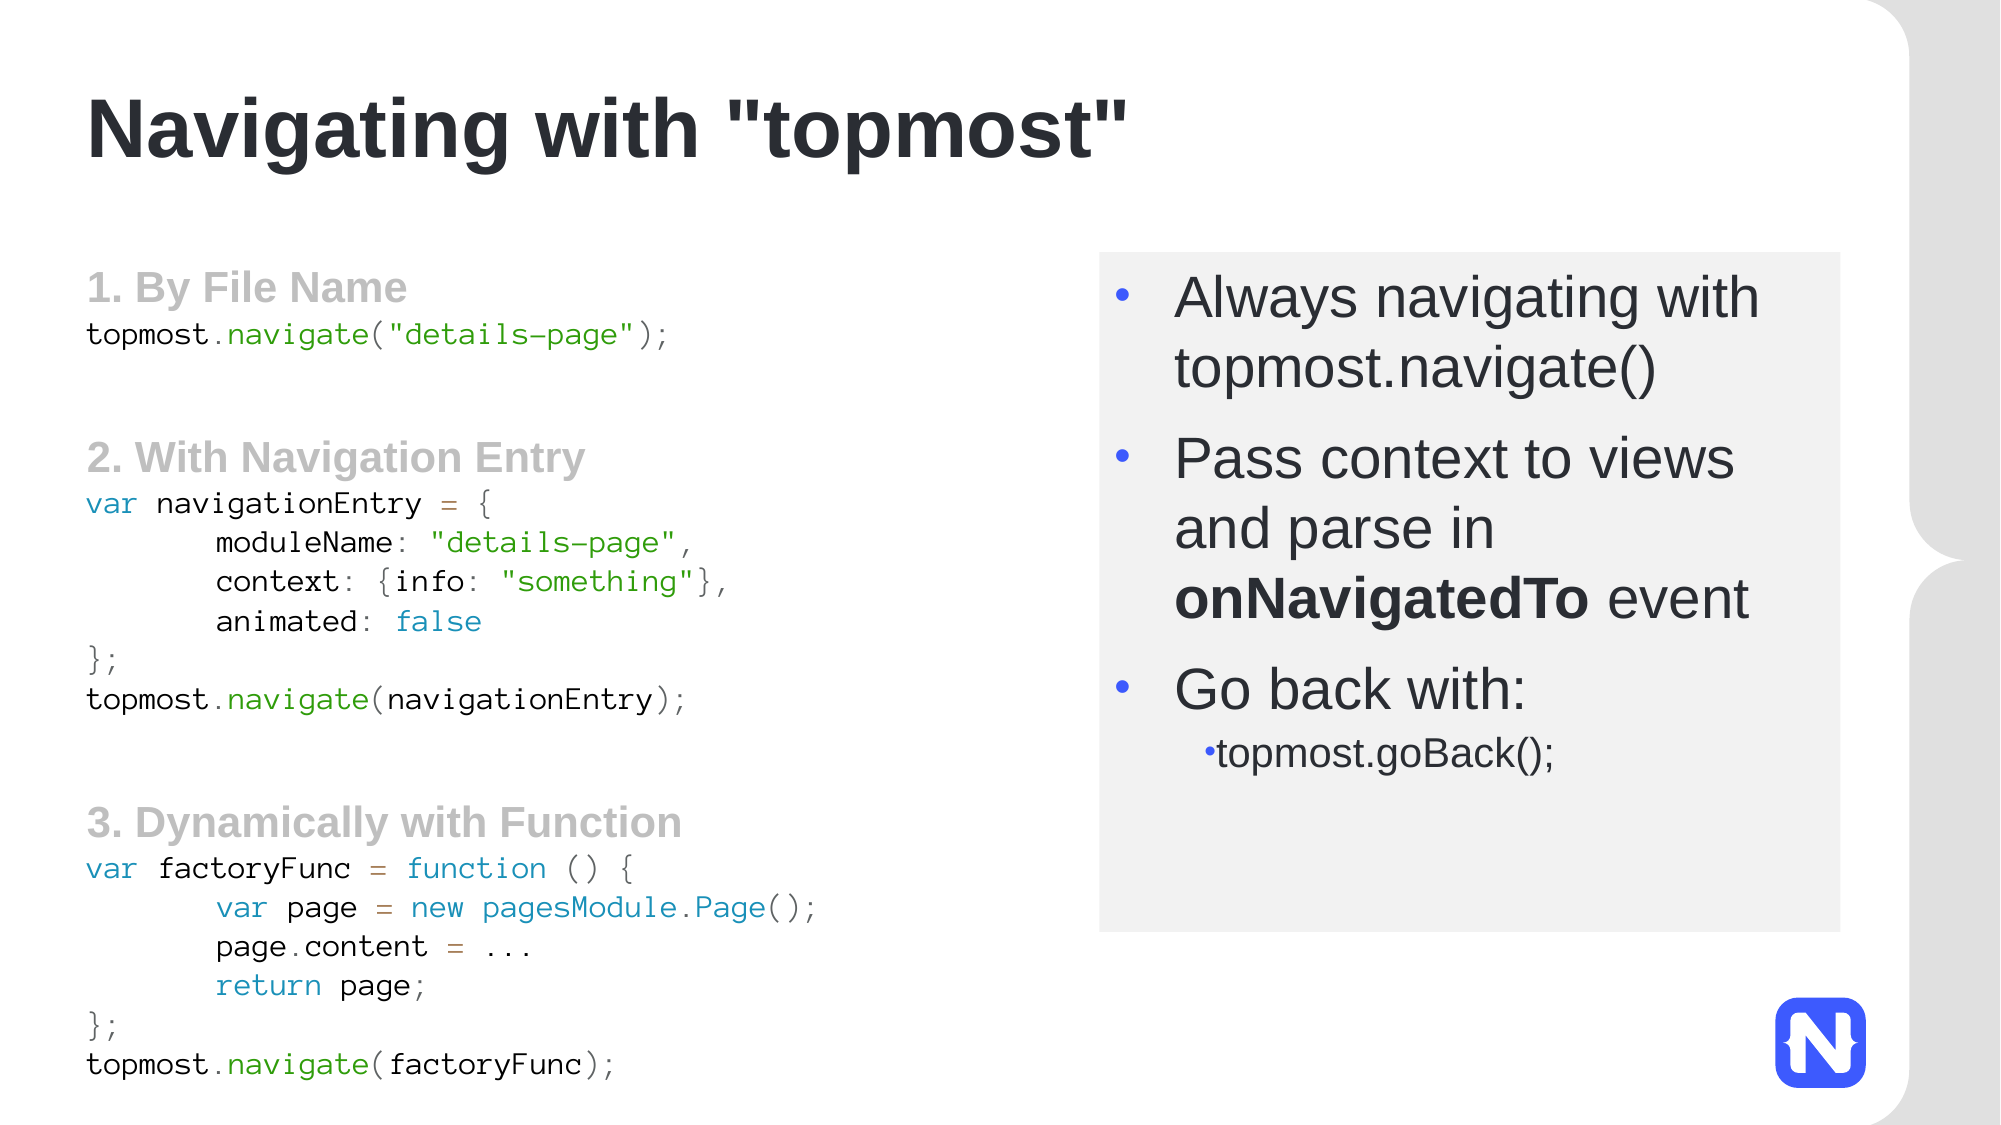

# Navigating with "topmost"
1. By File Name
topmost.navigate("details-page");

2. With Navigation Entry
var navigationEntry = {
			moduleName: "details-page",
			context: {info: "something"},
			animated: false
};
topmost.navigate(navigationEntry);

3. Dynamically with Function
var factoryFunc = function () {
			var page = new pagesModule.Page();
			page.content = ...
			return page;
};
topmost.navigate(factoryFunc);

Always navigating with topmost.navigate()
Pass context to views and parse in onNavigatedTo event
Go back with:
topmost.goBack();